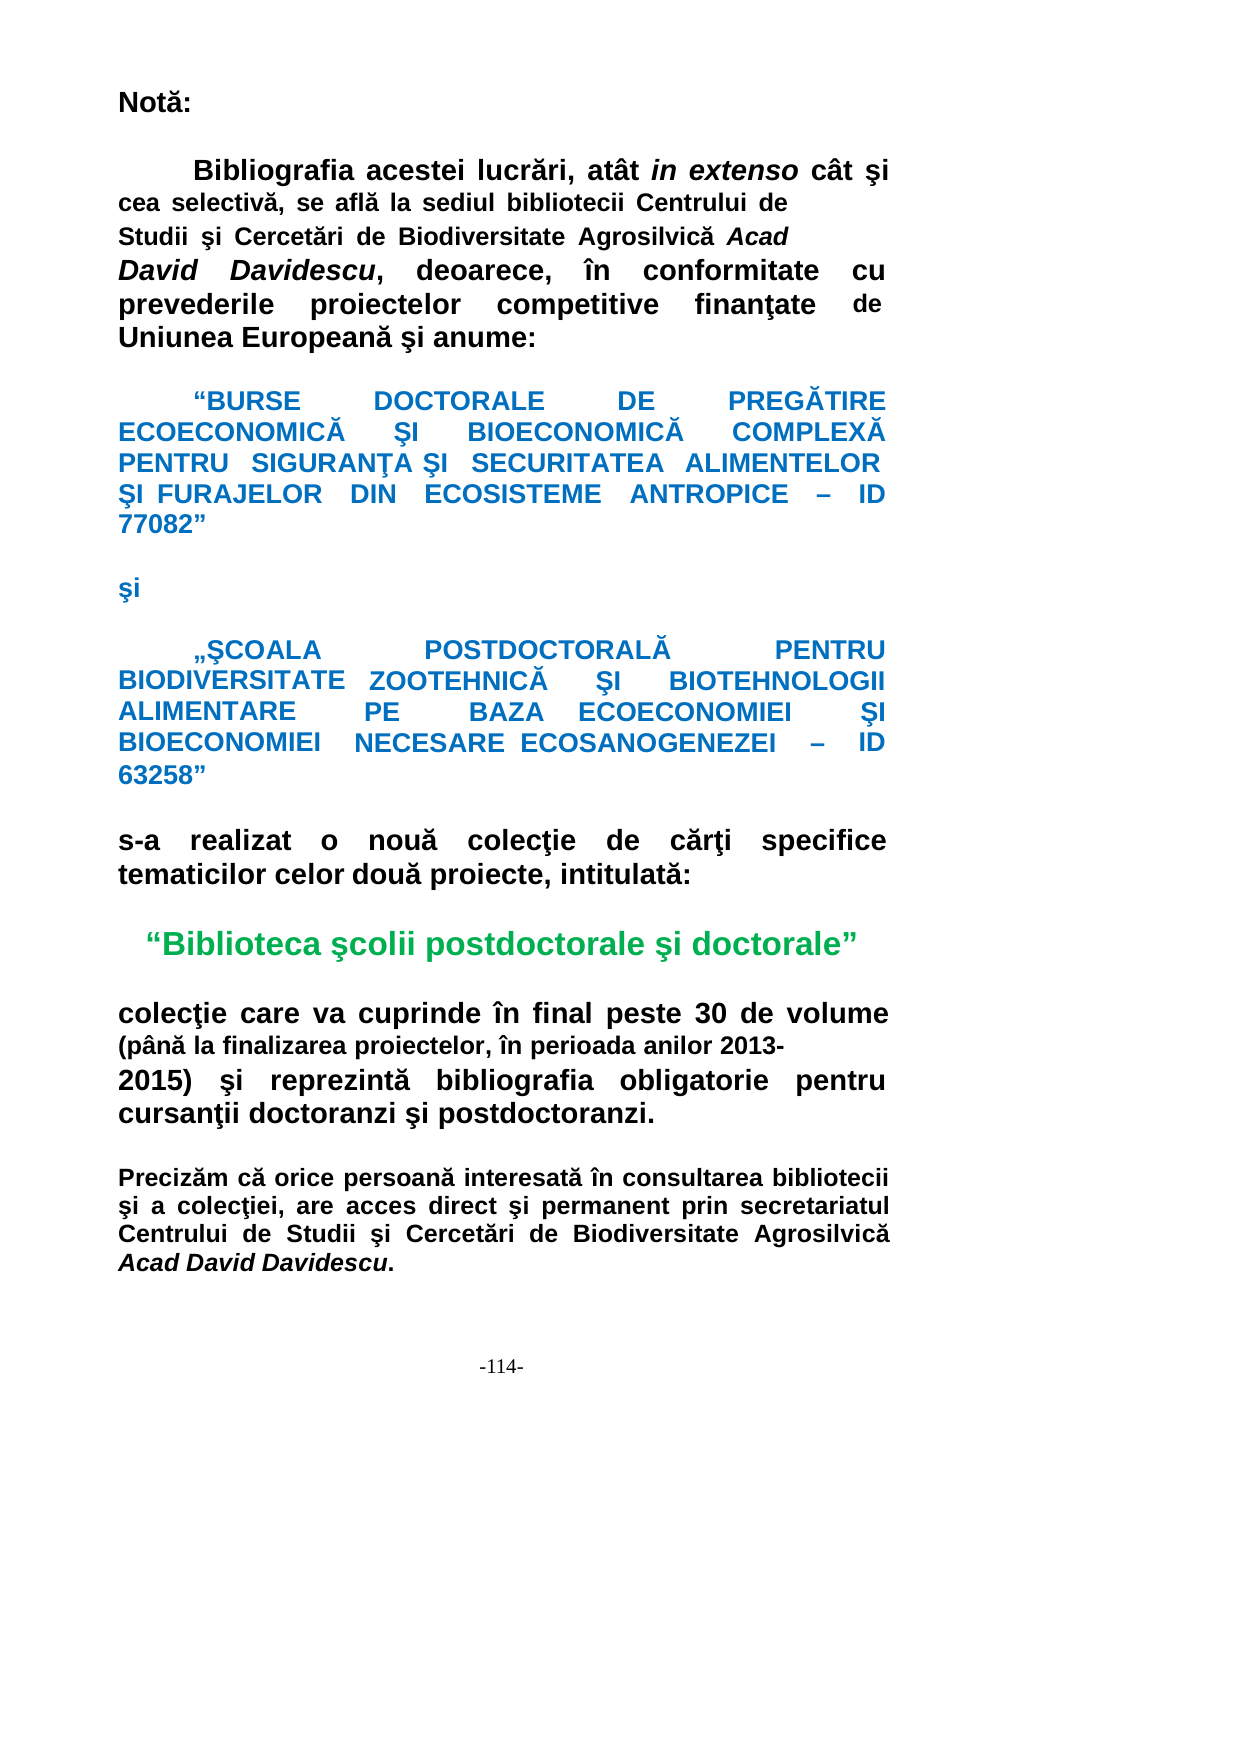

Notă:
Bibliografia acestei lucrări, atât in extenso cât şi
cea selectivă, se află la sediul bibliotecii Centrului de
Studii şi Cercetări de Biodiversitate Agrosilvică Acad
David
Davidescu,
deoarece,
în
conformitate
cu
de
prevederile
proiectelor
competitive
finanţate
Uniunea Europeană şi anume:
“BURSE
ECOECONOMICĂ
DOCTORALE
DE
PREGĂTIRE
COMPLEXĂ
ŞI
BIOECONOMICĂ
PENTRU  SIGURANŢA ŞI   SECURITATEA  ALIMENTELOR
ŞI FURAJELOR
77082”
DIN
ECOSISTEME
ANTROPICE
–
ID
şi
„ŞCOALA
BIODIVERSITATE ALIMENTARE BIOECONOMIEI
63258”
POSTDOCTORALĂ
PENTRU
ZOOTEHNICĂ
ŞI
BIOTEHNOLOGII
PE
BAZA
ECOECONOMIEI
ŞI
ID
NECESARE  ECOSANOGENEZEI
–
s-a
realizat
o
nouă
colecţie
de
cărţi
specifice
tematicilor celor
două proiecte, intitulată:
“Biblioteca şcolii postdoctorale şi doctorale”
colecţie care va cuprinde în final peste 30 de volume
(până la finalizarea proiectelor, în perioada anilor 2013-
2015)
şi
reprezintă
bibliografia
obligatorie
pentru
cursanţii doctoranzi şi postdoctoranzi.
Precizăm că orice persoană interesată în consultarea bibliotecii
şi a colecţiei, are acces direct şi permanent prin secretariatul Centrului de Studii şi Cercetări de Biodiversitate Agrosilvică Acad David Davidescu.
-114-